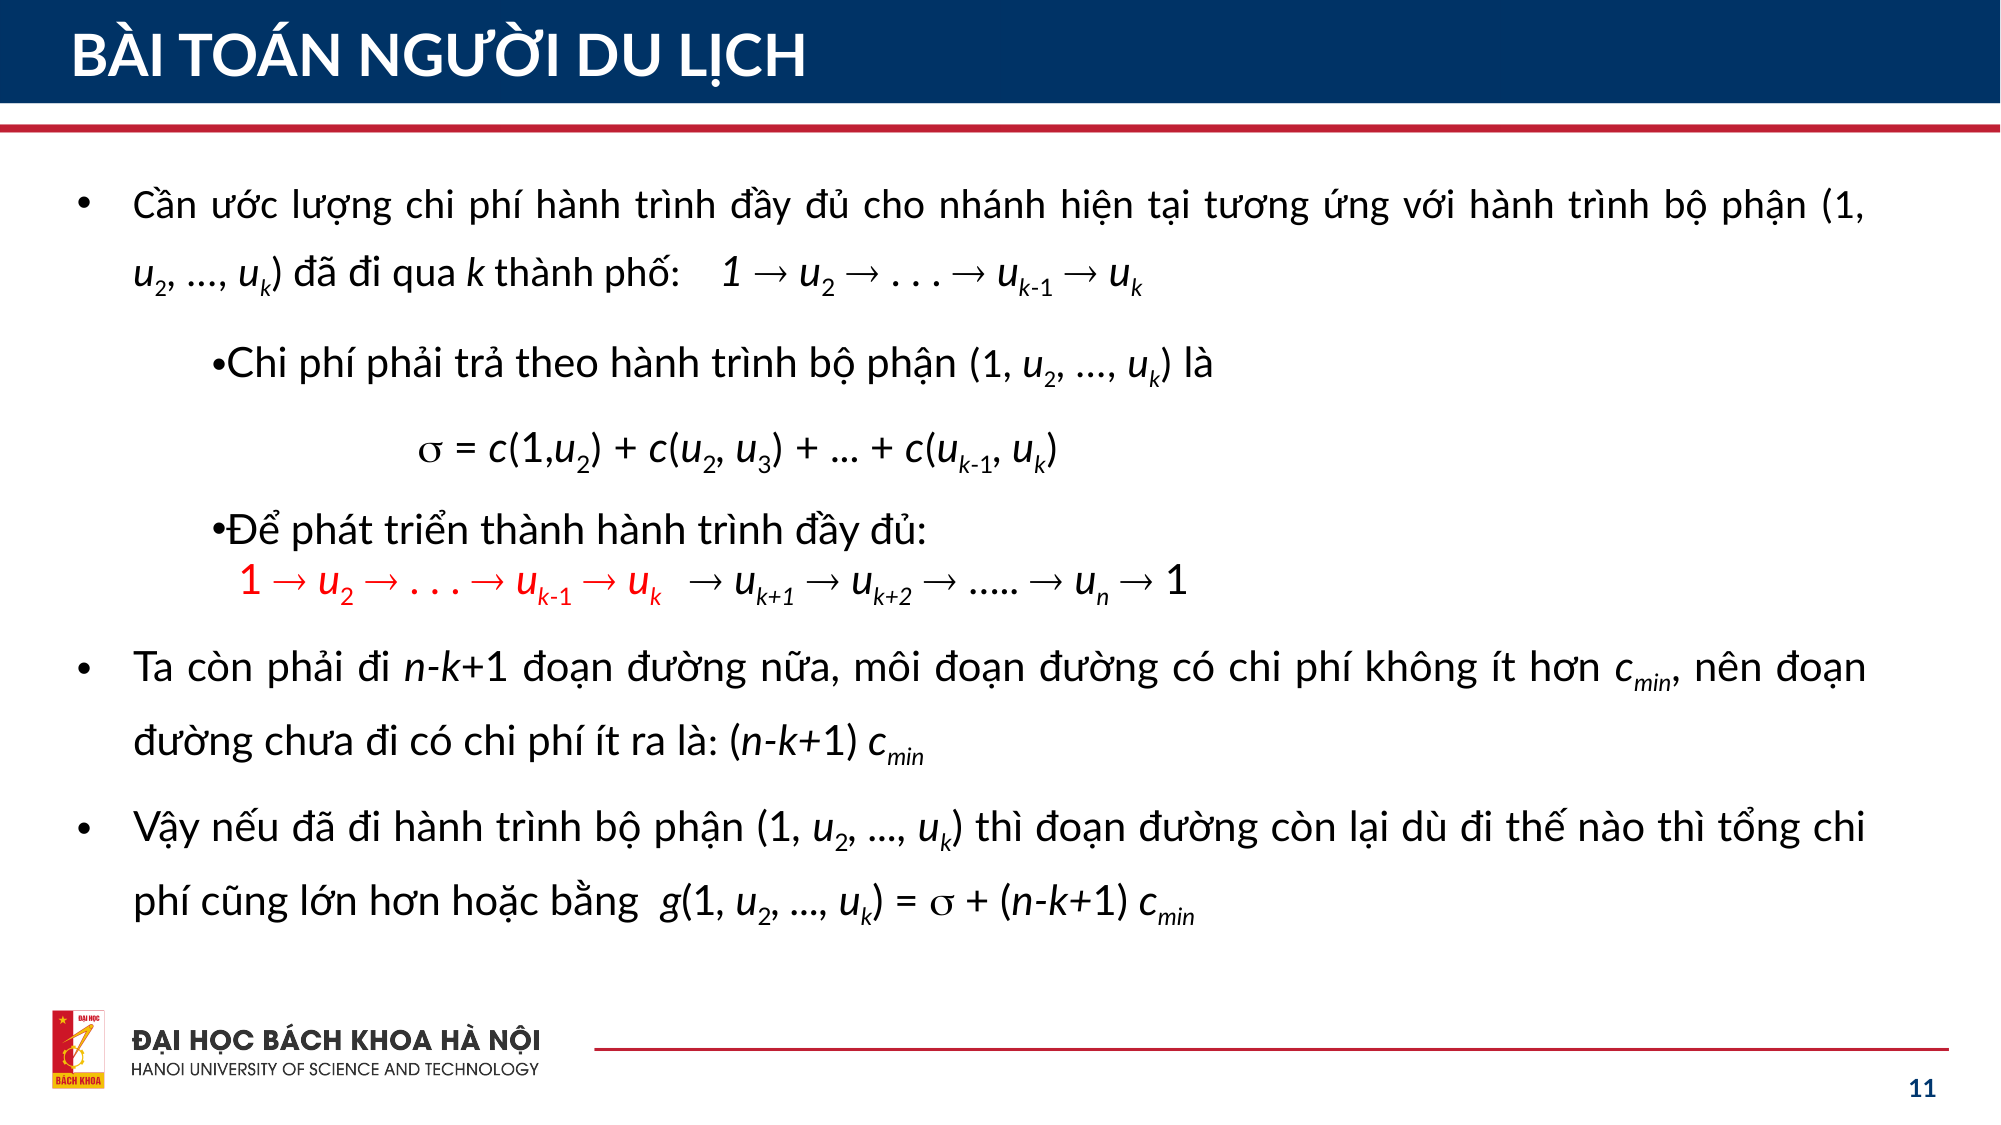

# BÀI TOÁN NGƯỜI DU LỊCH
Cần ước lượng chi phí hành trình đầy đủ cho nhánh hiện tại tương ứng với hành trình bộ phận (1, u2, ..., uk) đã đi qua k thành phố:    1 → u2 → . . . → uk-1 → uk
Chi phí phải trả theo hành trình bộ phận (1, u2, ..., uk) là
                     σ = c(1,u2) + c(u2, u3) + ... + c(uk-1, uk)
Để phát triển thành hành trình đầy đủ:
                 1 → u2 → . . . → uk-1 → uk    → uk+1 → uk+2 → ….. → un → 1
Ta còn phải đi n-k+1 đoạn đường nữa, môi đoạn đường có chi phí không ít hơn cmin, nên đoạn đường chưa đi có chi phí ít ra là: (n-k+1) cmin
Vậy nếu đã đi hành trình bộ phận (1, u2, ..., uk) thì đoạn đường còn lại dù đi thế nào thì tổng chi phí cũng lớn hơn hoặc bằng  g(1, u2, ..., uk) = σ + (n-k+1) cmin
11